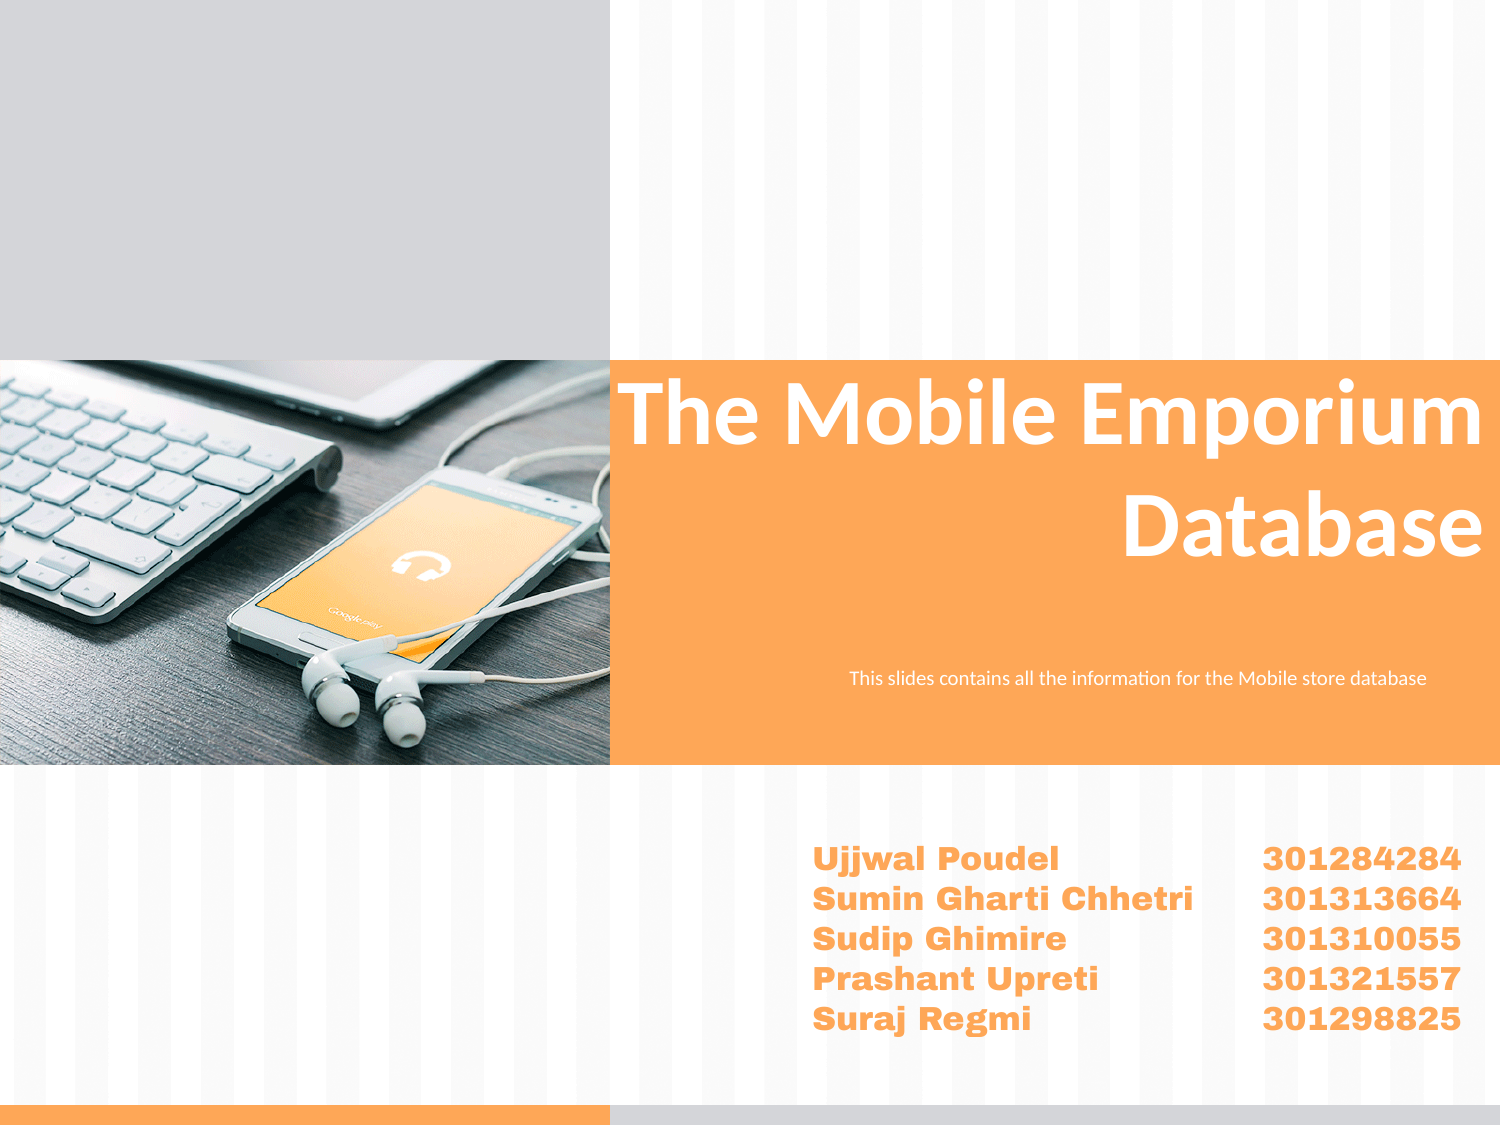

# The Mobile Emporium  Database
This slides contains all the information for the Mobile store database
Ujjwal Poudel		301284284
Sumin Gharti Chhetri 	301313664
Sudip Ghimire		301310055
Prashant Upreti		301321557
Suraj Regmi		301298825